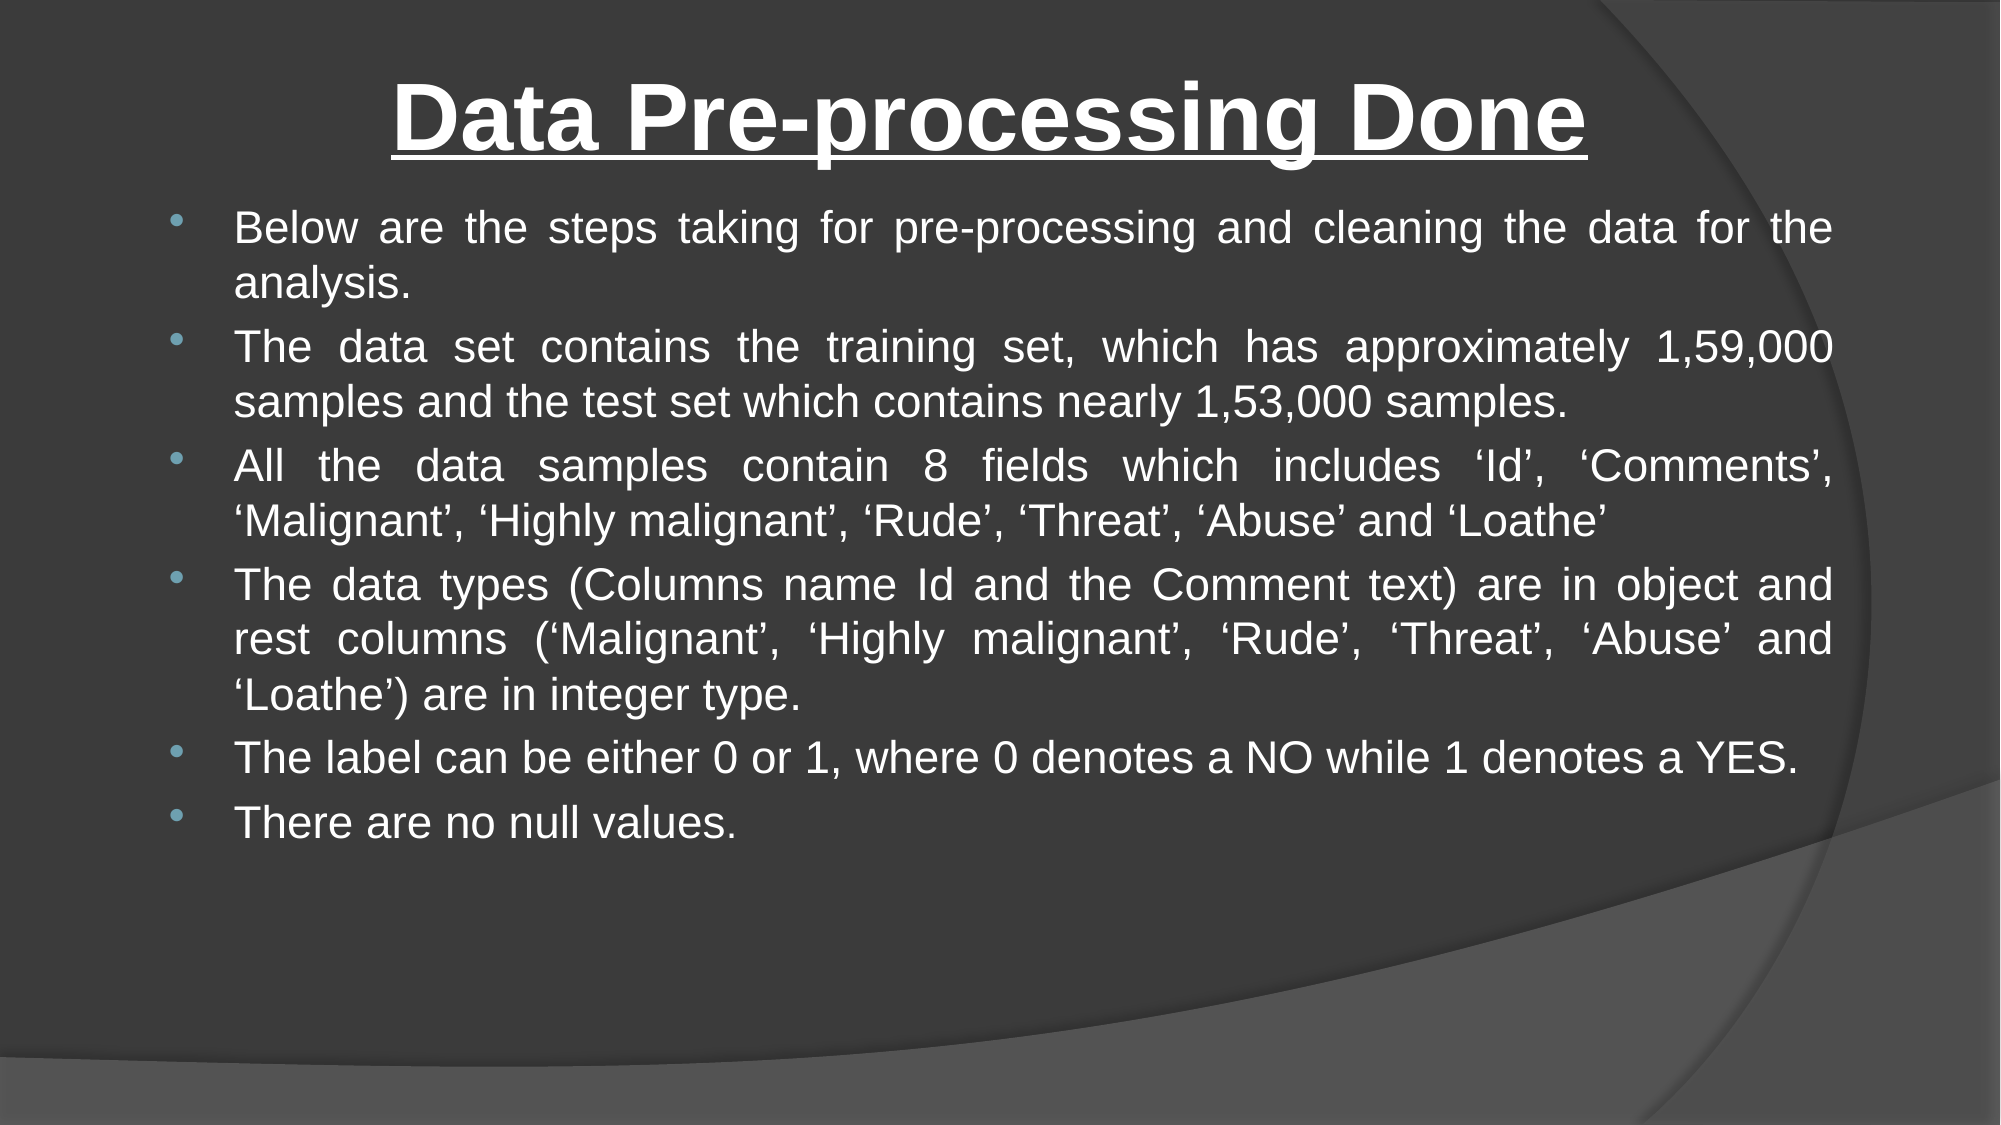

# Data Pre-processing Done
Below are the steps taking for pre-processing and cleaning the data for the
analysis.
The data set contains the training set, which has approximately 1,59,000 samples and the test set which contains nearly 1,53,000 samples.
All the data samples contain 8 fields which includes ‘Id’, ‘Comments’, ‘Malignant’, ‘Highly malignant’, ‘Rude’, ‘Threat’, ‘Abuse’ and ‘Loathe’
The data types (Columns name Id and the Comment text) are in object and rest columns (‘Malignant’, ‘Highly malignant’, ‘Rude’, ‘Threat’, ‘Abuse’ and ‘Loathe’) are in integer type.
The label can be either 0 or 1, where 0 denotes a NO while 1 denotes a YES.
There are no null values.